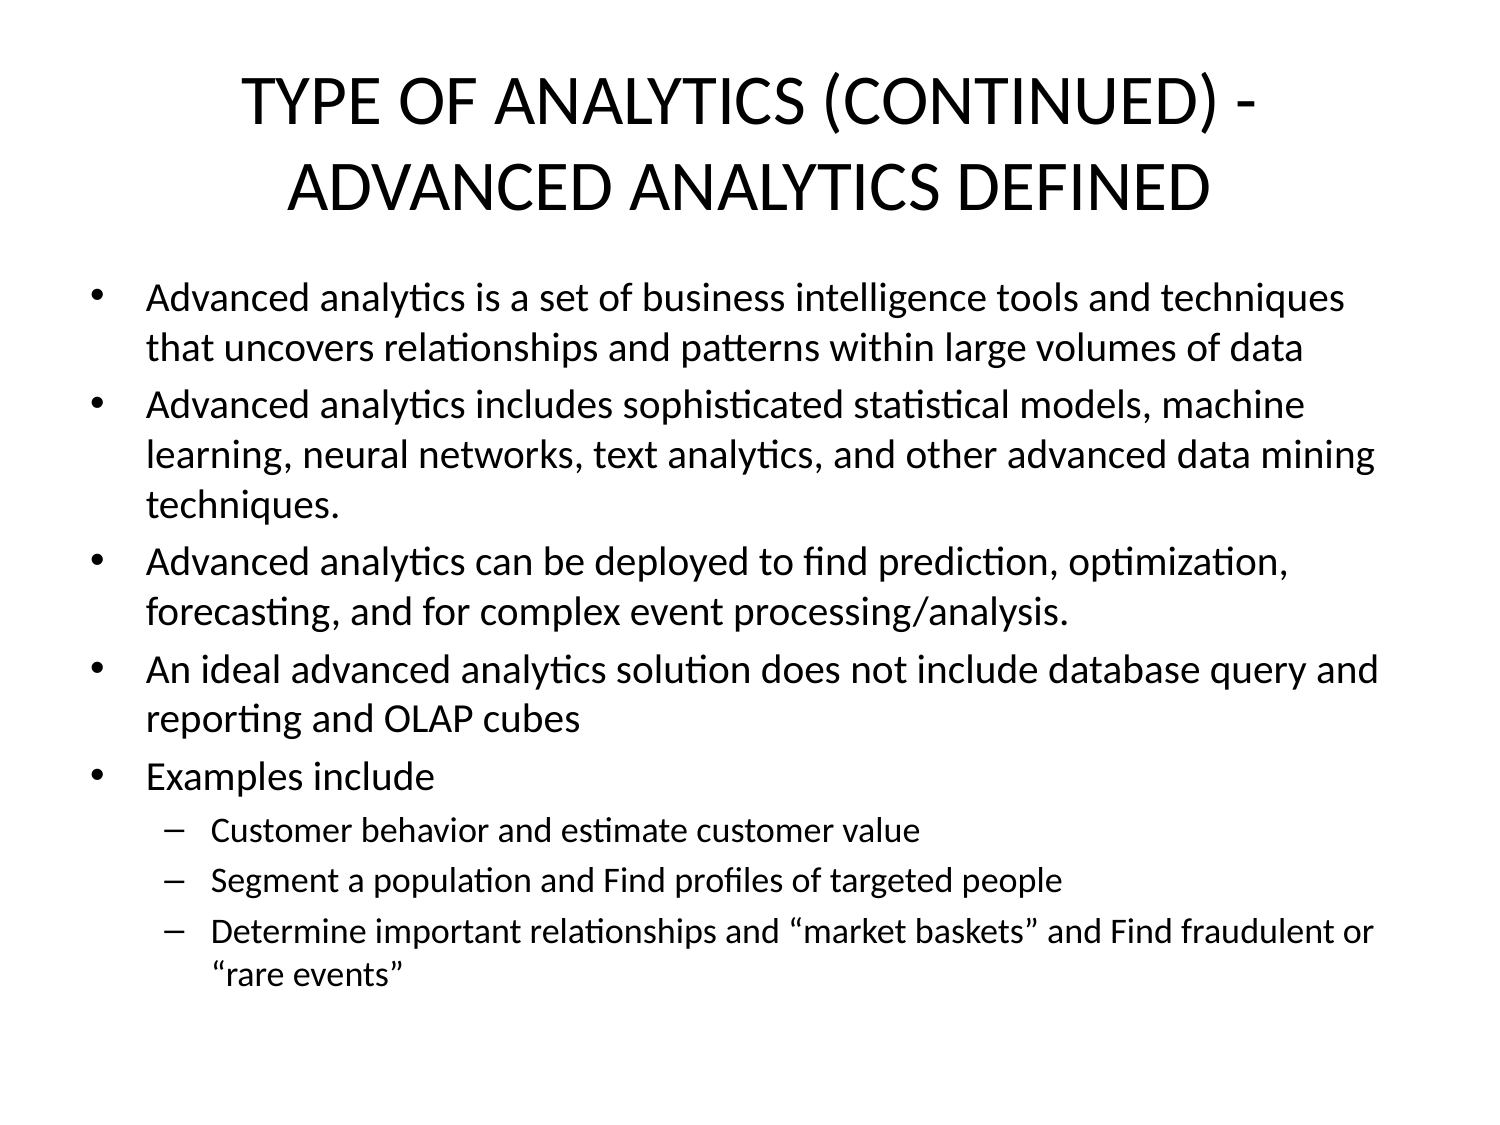

# TYPE OF ANALYTICS (CONTINUED) - ADVANCED ANALYTICS DEFINED
Advanced analytics is a set of business intelligence tools and techniques that uncovers relationships and patterns within large volumes of data
Advanced analytics includes sophisticated statistical models, machine learning, neural networks, text analytics, and other advanced data mining techniques.
Advanced analytics can be deployed to find prediction, optimization, forecasting, and for complex event processing/analysis.
An ideal advanced analytics solution does not include database query and reporting and OLAP cubes
Examples include
Customer behavior and estimate customer value
Segment a population and Find profiles of targeted people
Determine important relationships and “market baskets” and Find fraudulent or “rare events”